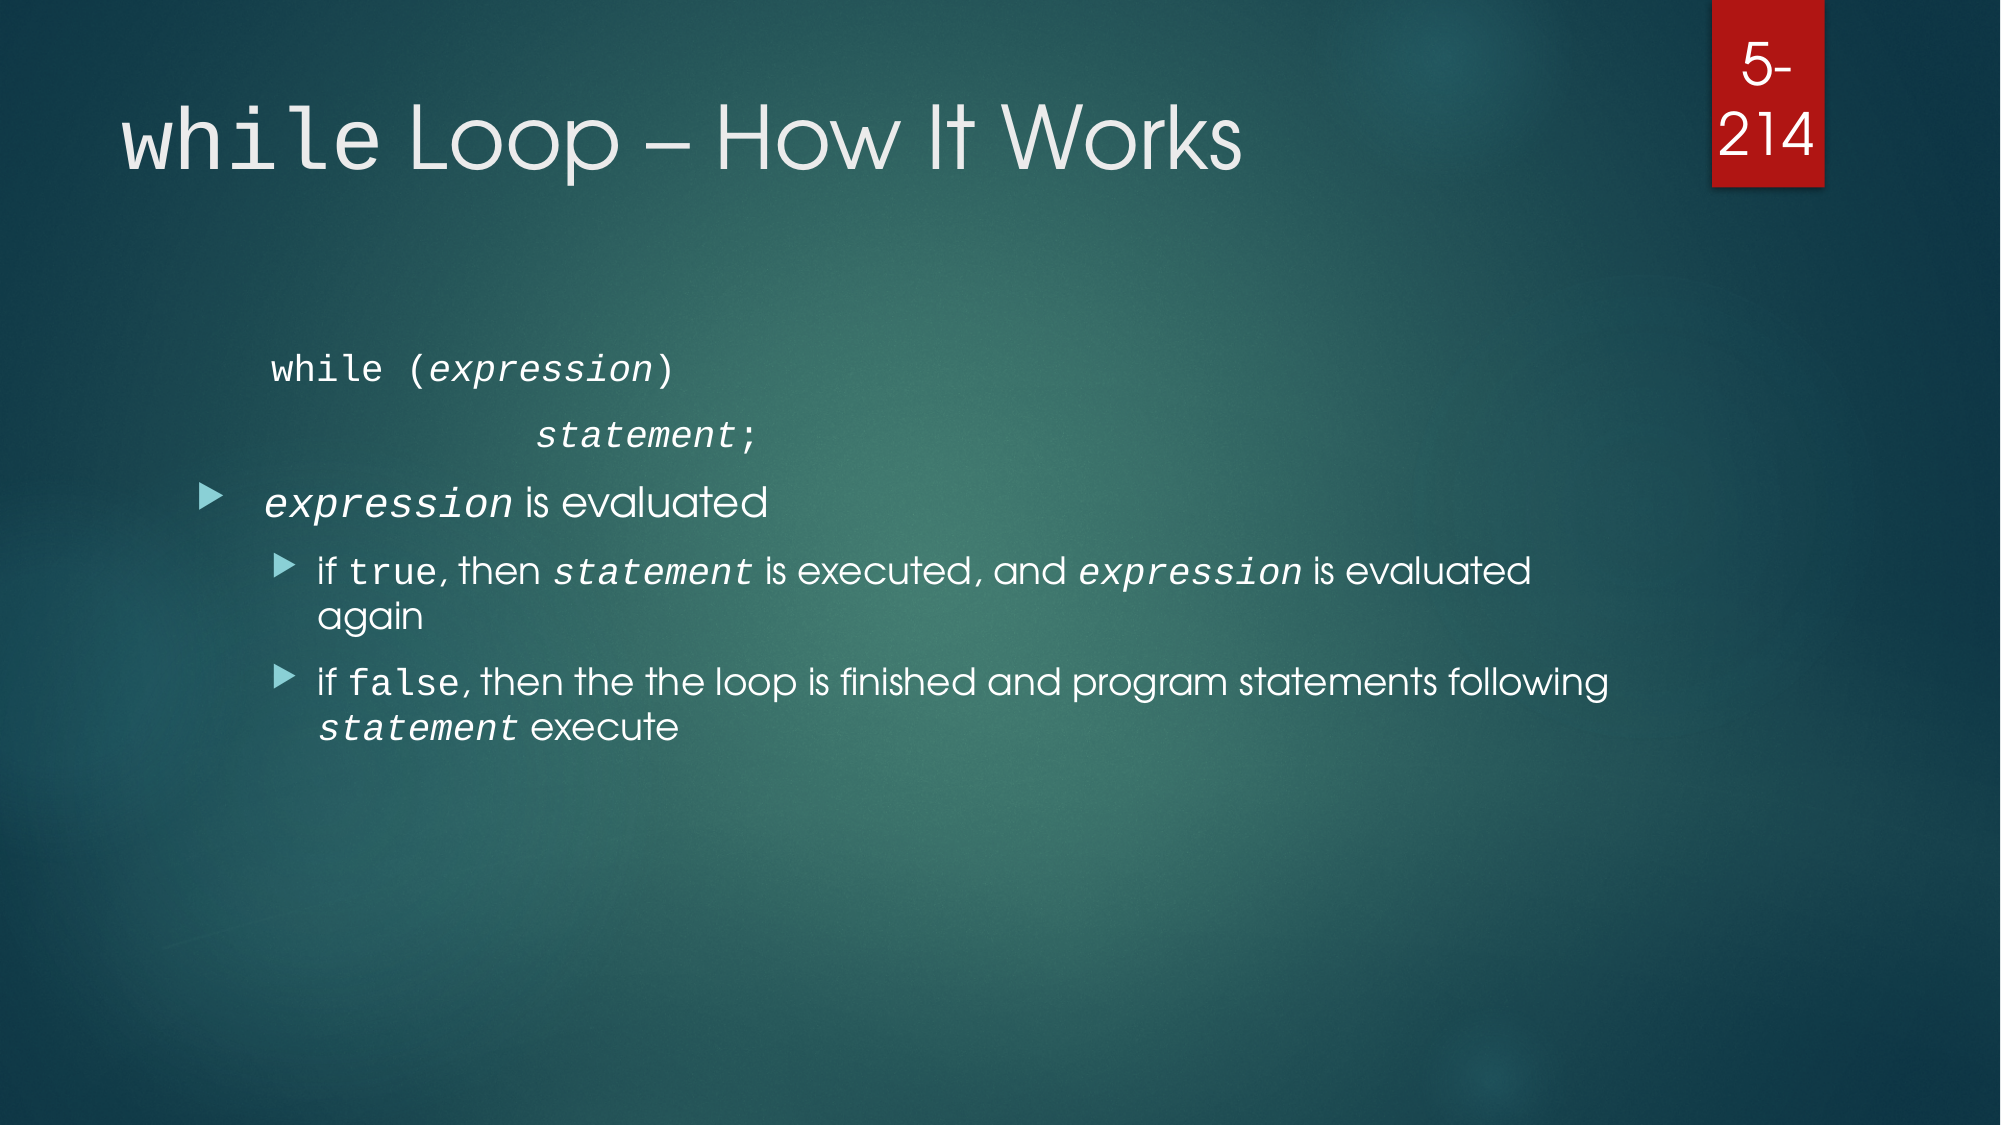

# while Loop – How It Works
5-214
while (expression)
		   statement;
 expression is evaluated
if true, then statement is executed, and expression is evaluated again
if false, then the the loop is finished and program statements following statement execute